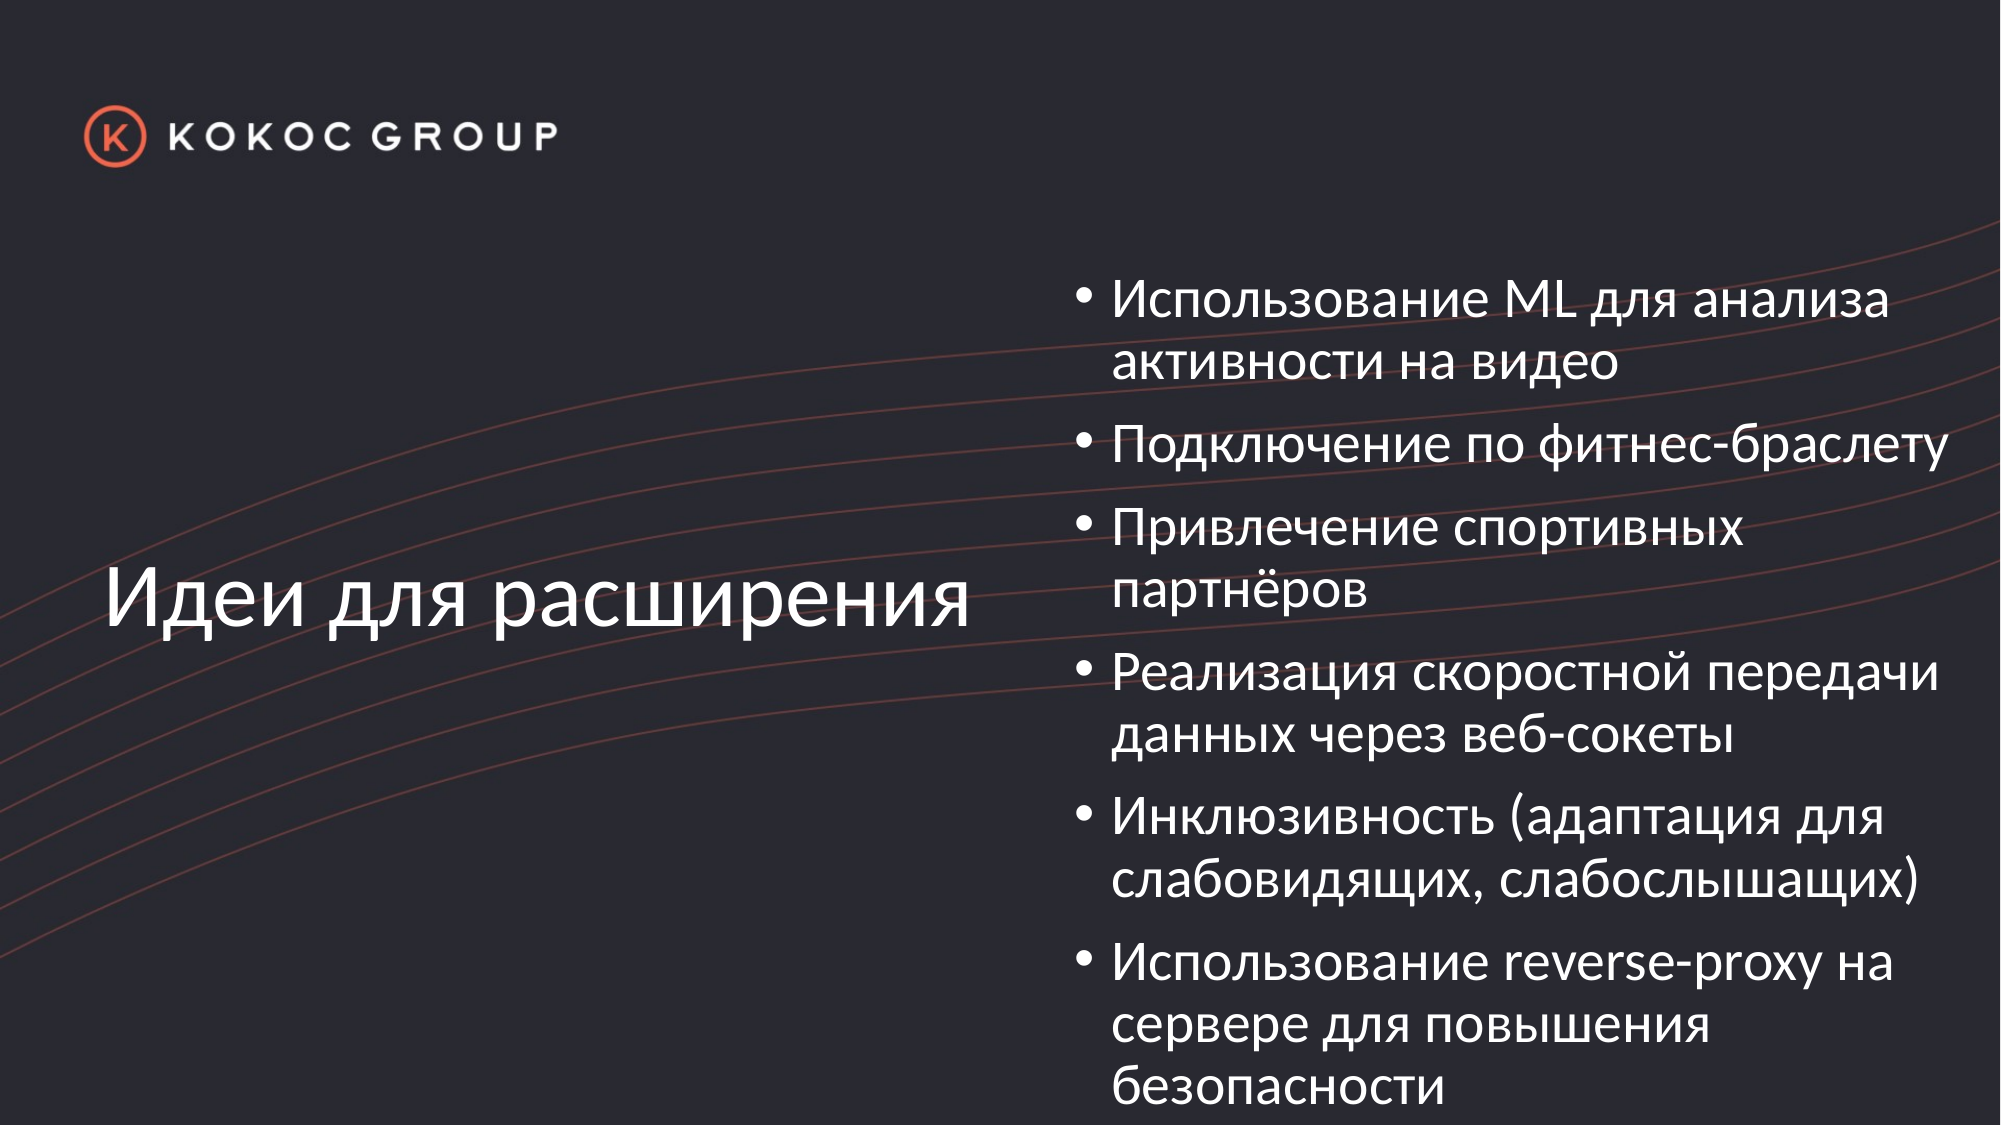

Использование ML для анализа активности на видео
Подключение по фитнес-браслету
Привлечение спортивных партнёров
Реализация скоростной передачи данных через веб-сокеты
Инклюзивность (адаптация для слабовидящих, слабослышащих)
Использование reverse-proxy на сервере для повышения безопасности
# Идеи для расширения